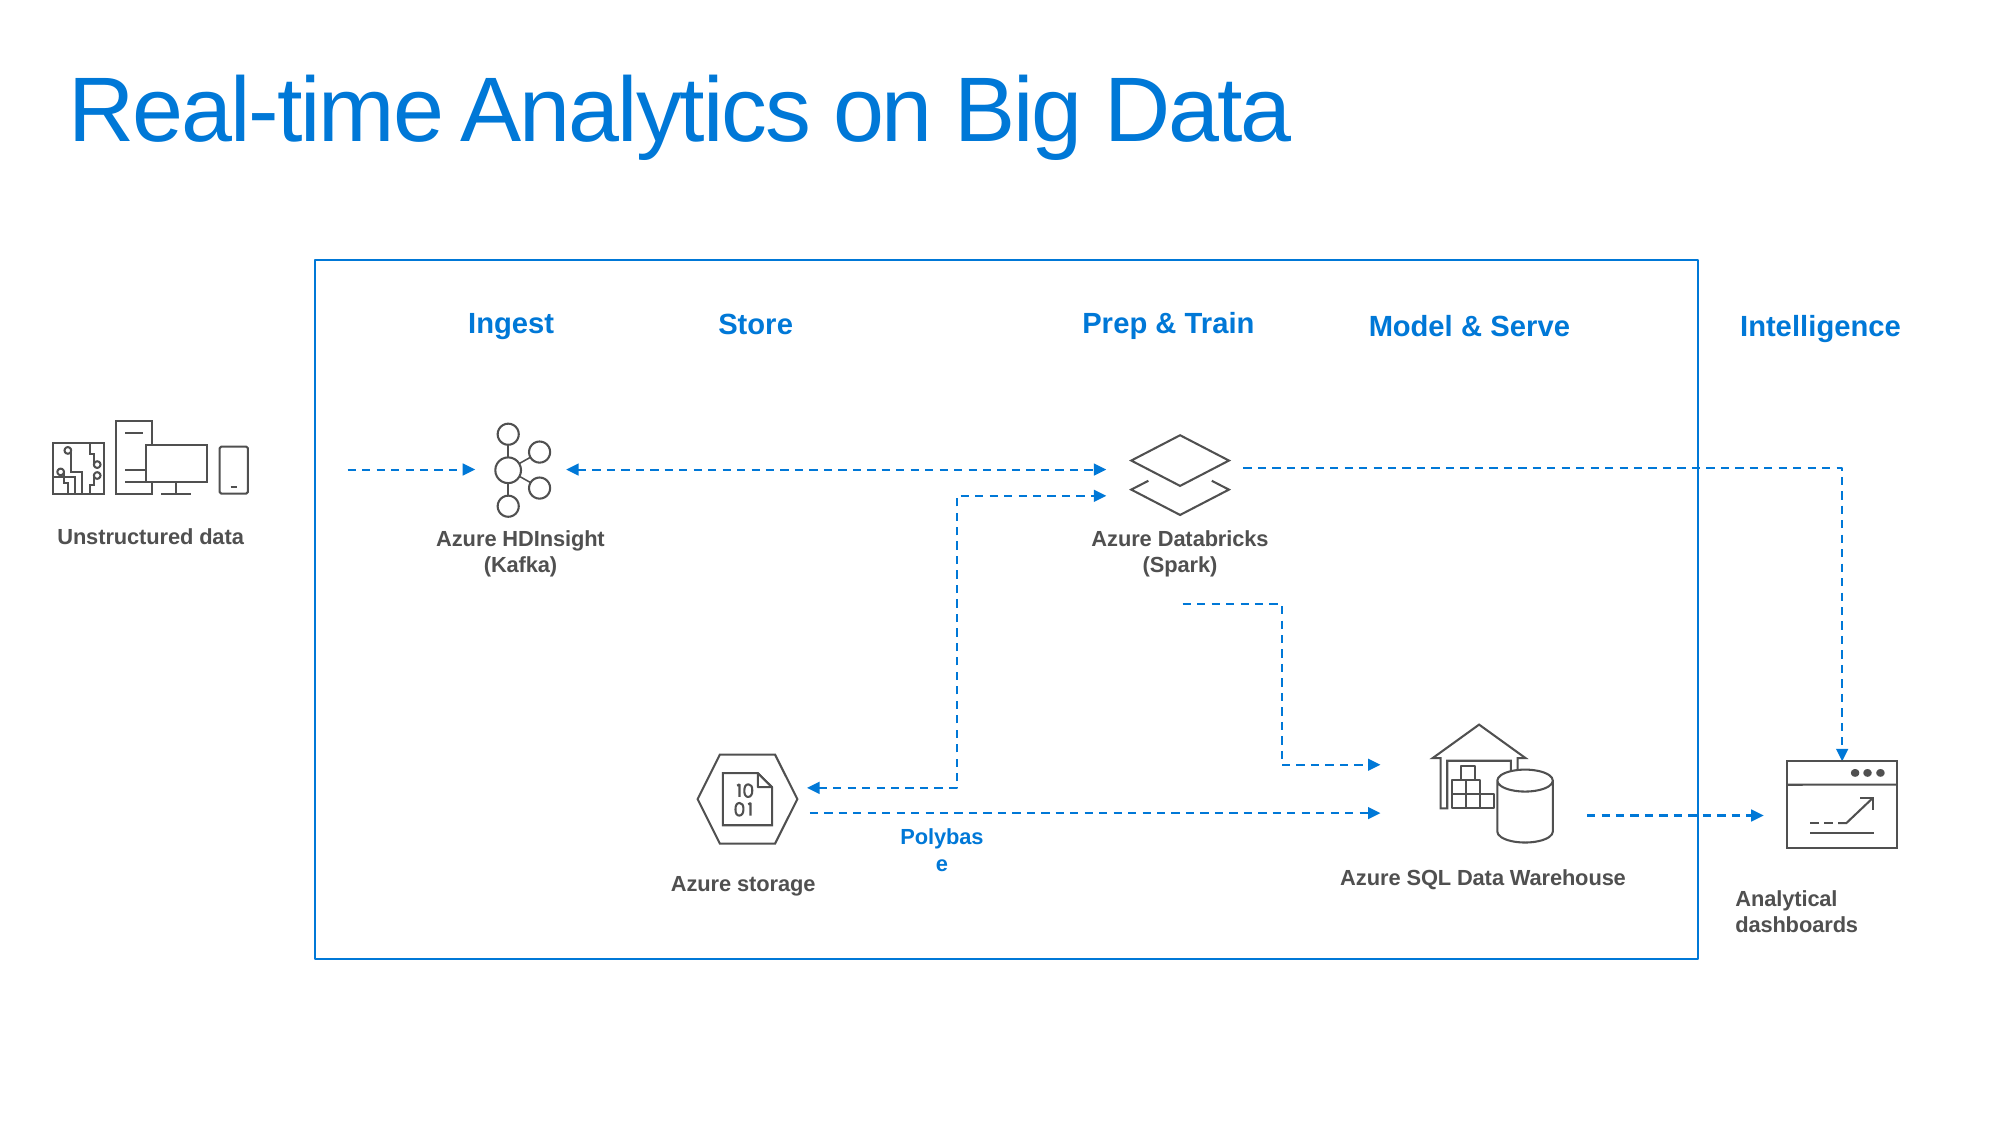

# Real-time Analytics on Big Data

Prep & Train
Ingest
Store
Intelligence
Model & Serve

Unstructured data
Azure HDInsight (Kafka)
Azure Databricks
(Spark)

Polybase
Azure SQL Data Warehouse
Azure storage
Analytical dashboards